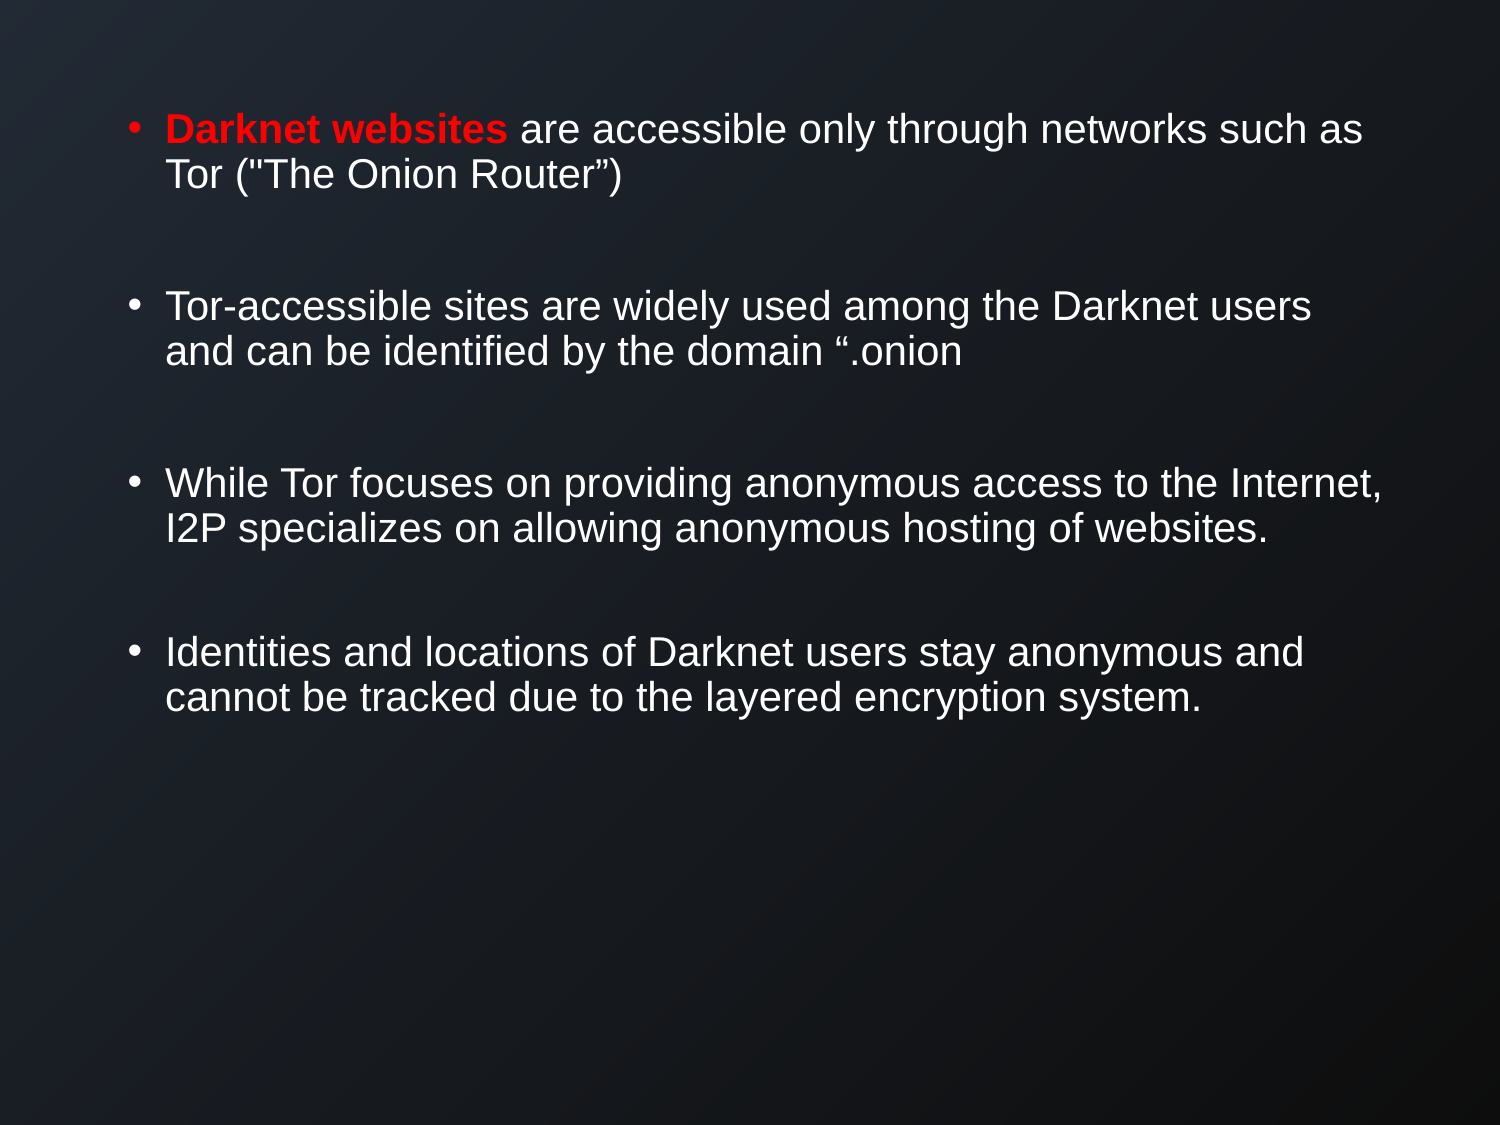

Darknet websites are accessible only through networks such as Tor ("The Onion Router”)

Tor-accessible sites are widely used among the Darknet users and can be identified by the domain “.onion

While Tor focuses on providing anonymous access to the Internet, I2P specializes on allowing anonymous hosting of websites.

Identities and locations of Darknet users stay anonymous and cannot be tracked due to the layered encryption system.